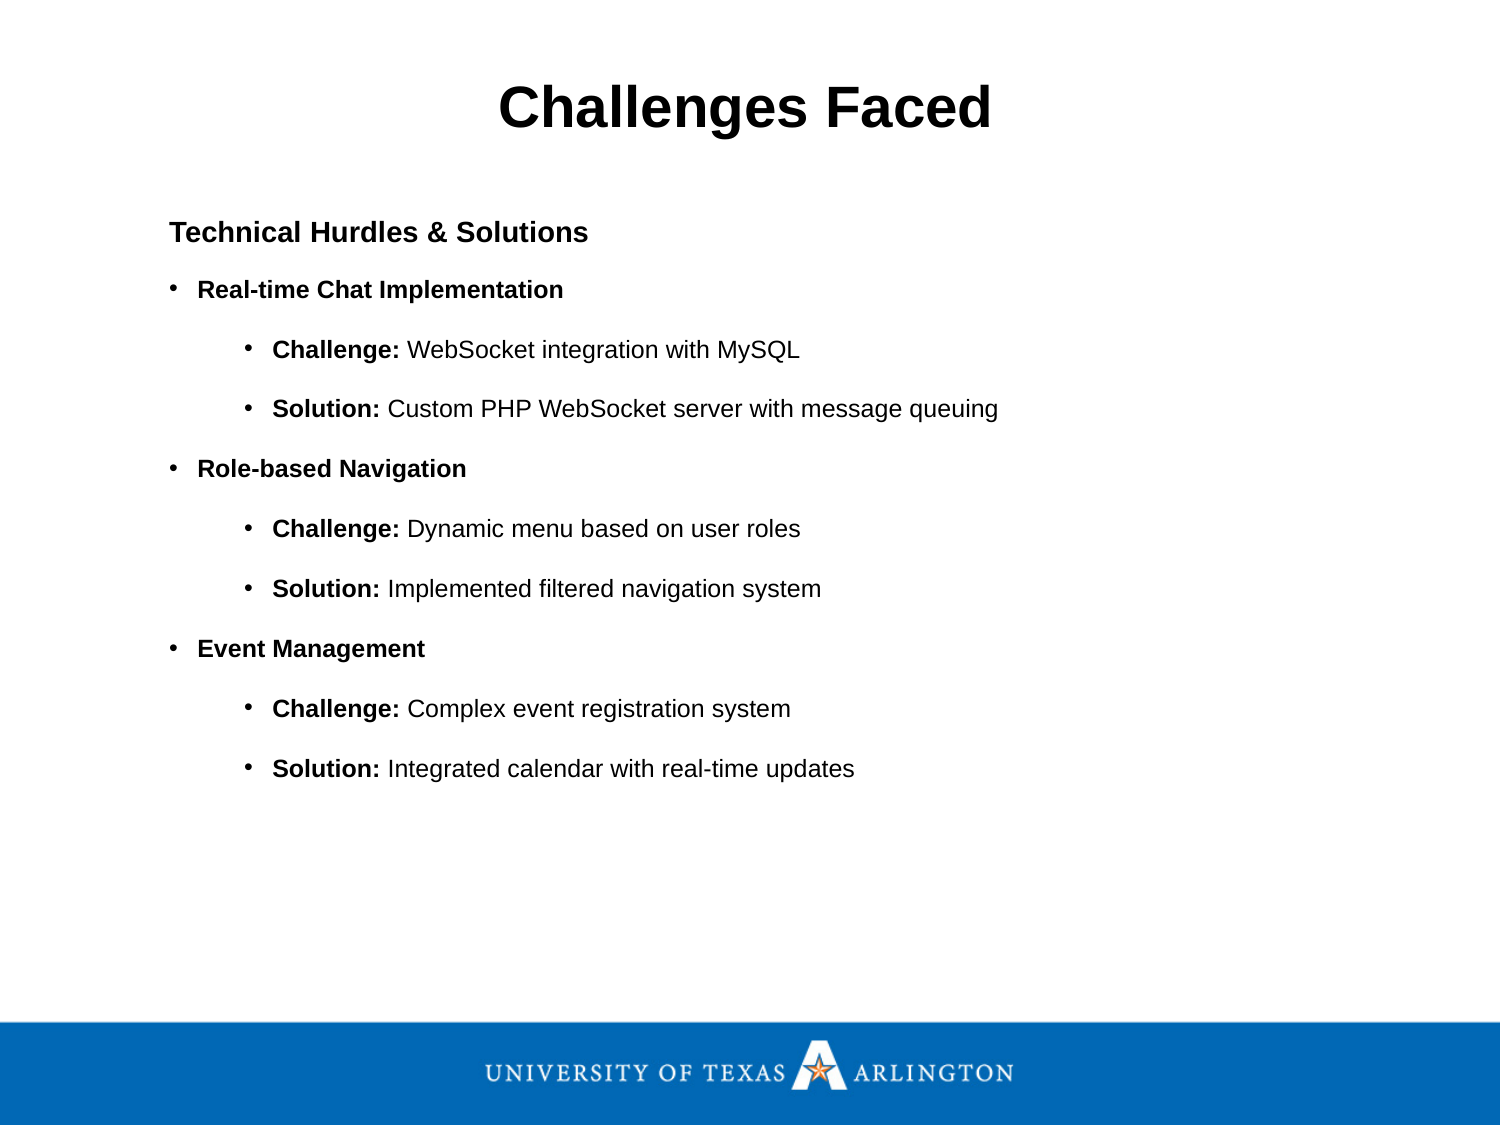

Challenges Faced
Technical Hurdles & Solutions

Real-time Chat Implementation

Challenge: WebSocket integration with MySQL

Solution: Custom PHP WebSocket server with message queuing

Role-based Navigation

Challenge: Dynamic menu based on user roles

Solution: Implemented filtered navigation system

Event Management

Challenge: Complex event registration system

Solution: Integrated calendar with real-time updates